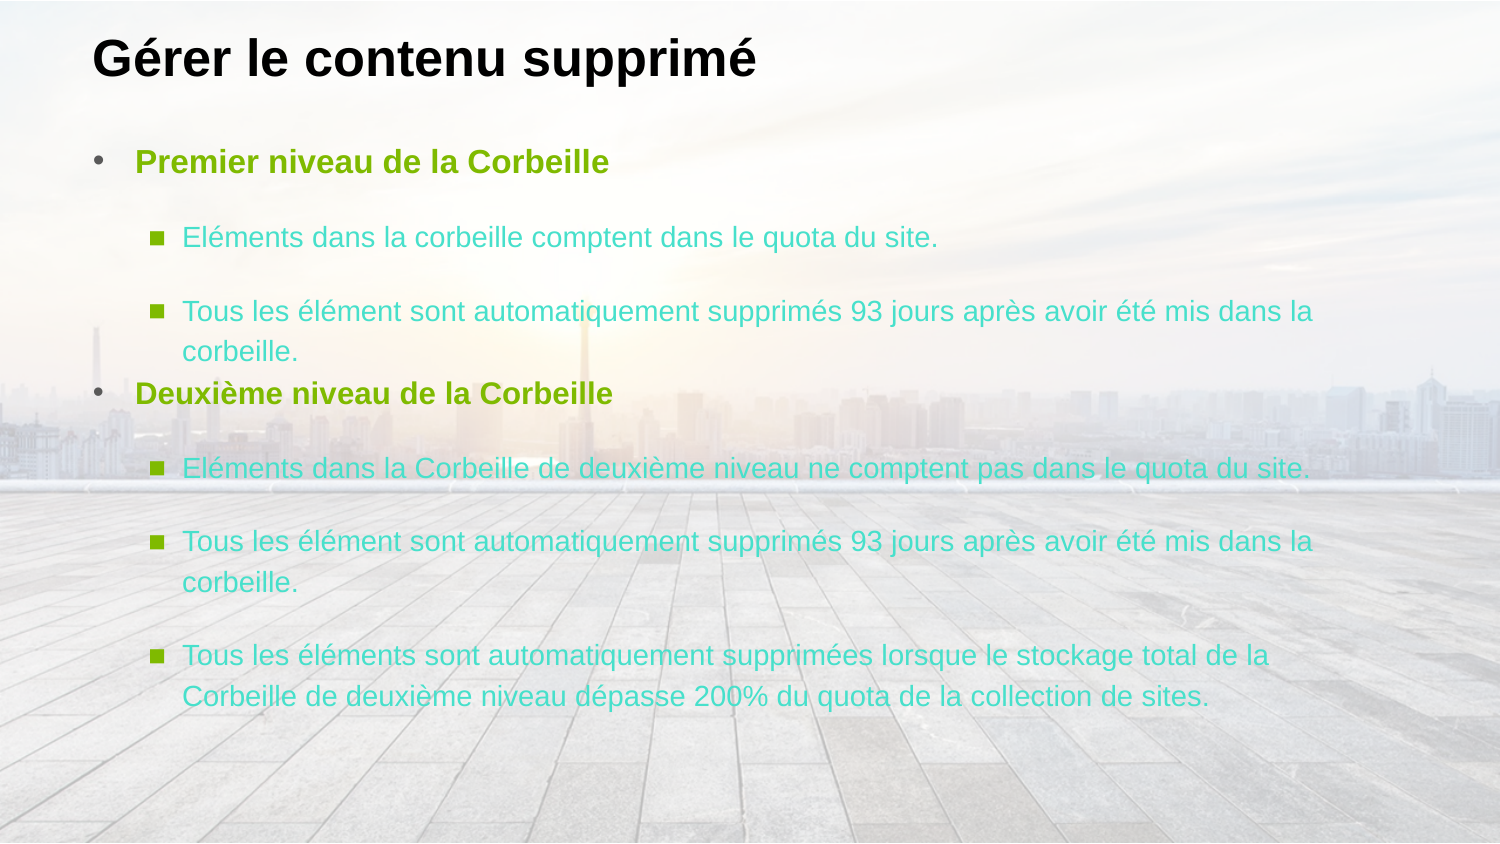

# Gérer le contenu supprimé
Premier niveau de la Corbeille
Eléments dans la corbeille comptent dans le quota du site.
Tous les élément sont automatiquement supprimés 93 jours après avoir été mis dans la corbeille.
Deuxième niveau de la Corbeille
Eléments dans la Corbeille de deuxième niveau ne comptent pas dans le quota du site.
Tous les élément sont automatiquement supprimés 93 jours après avoir été mis dans la corbeille.
Tous les éléments sont automatiquement supprimées lorsque le stockage total de la Corbeille de deuxième niveau dépasse 200% du quota de la collection de sites.